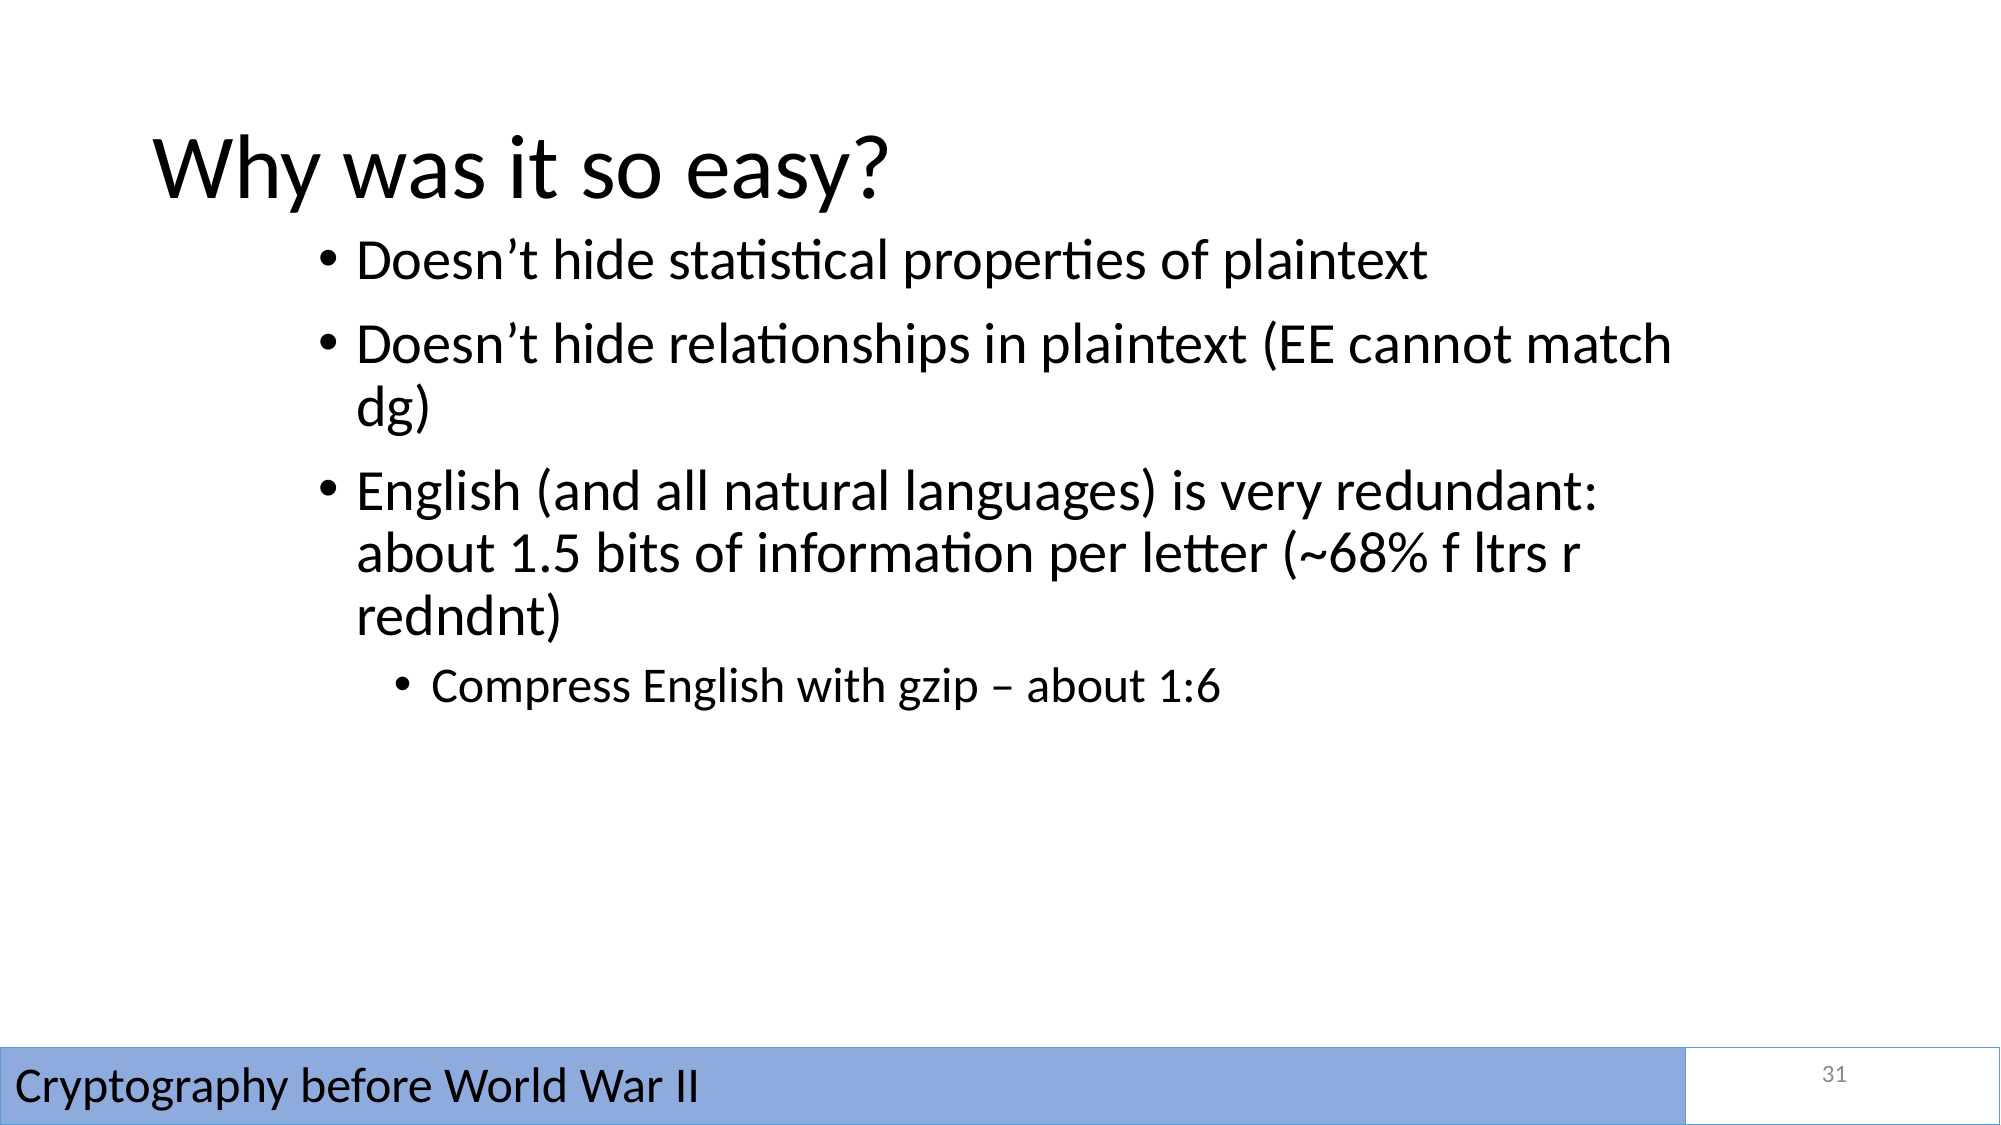

# Why was it so easy?
Doesn’t hide statistical properties of plaintext
Doesn’t hide relationships in plaintext (EE cannot match dg)
English (and all natural languages) is very redundant: about 1.5 bits of information per letter (~68% f ltrs r redndnt)
Compress English with gzip – about 1:6

31
Cryptography before World War II